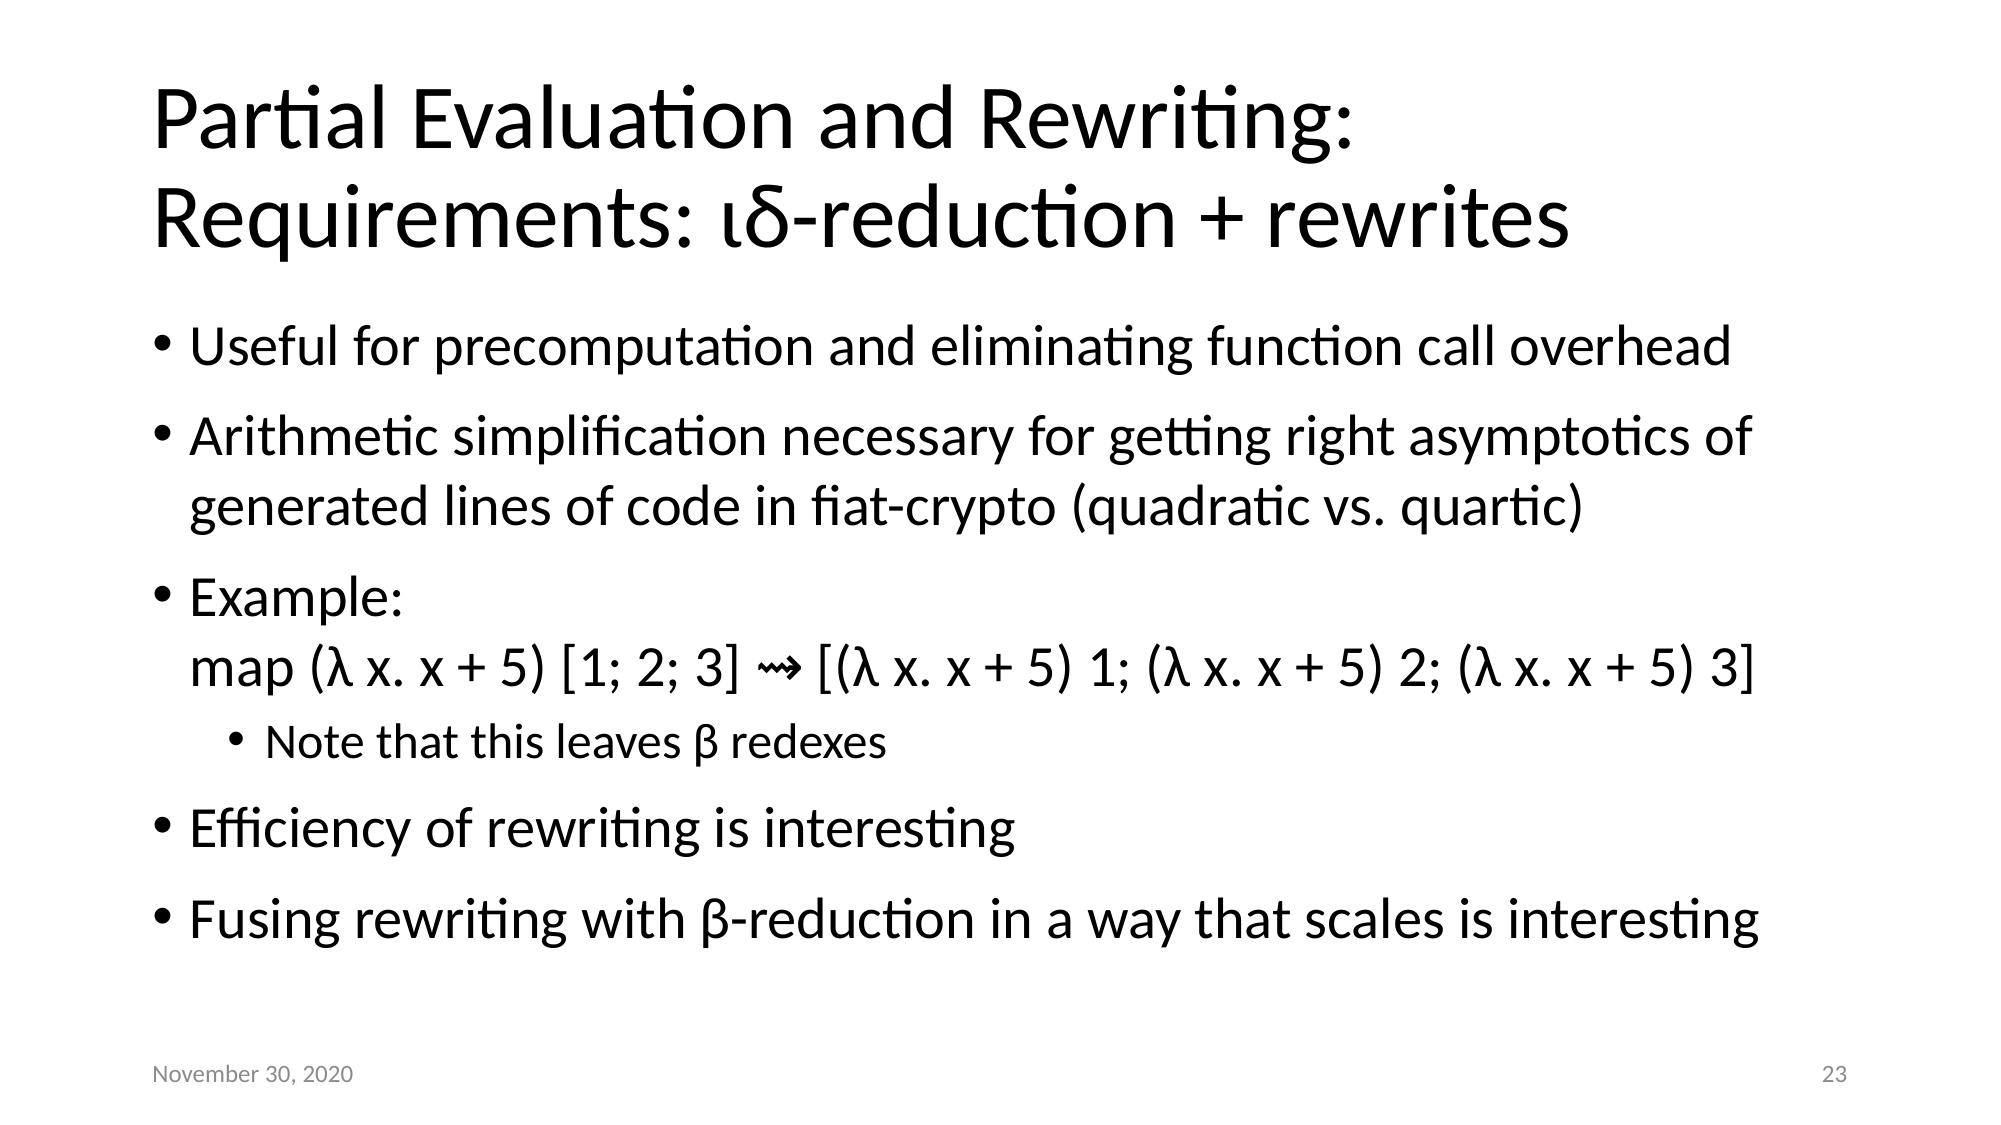

# Partial Evaluation and Rewriting: Requirements: ιδ-reduction + rewrites
Useful for precomputation and eliminating function call overhead
Arithmetic simplification necessary for getting right asymptotics of generated lines of code in fiat-crypto (quadratic vs. quartic)
Example:
map (λ x. x + 5) [1; 2; 3] ⇝ [(λ x. x + 5) 1; (λ x. x + 5) 2; (λ x. x + 5) 3]
Note that this leaves β redexes
Efficiency of rewriting is interesting
Fusing rewriting with β-reduction in a way that scales is interesting

November 30, 2020
23